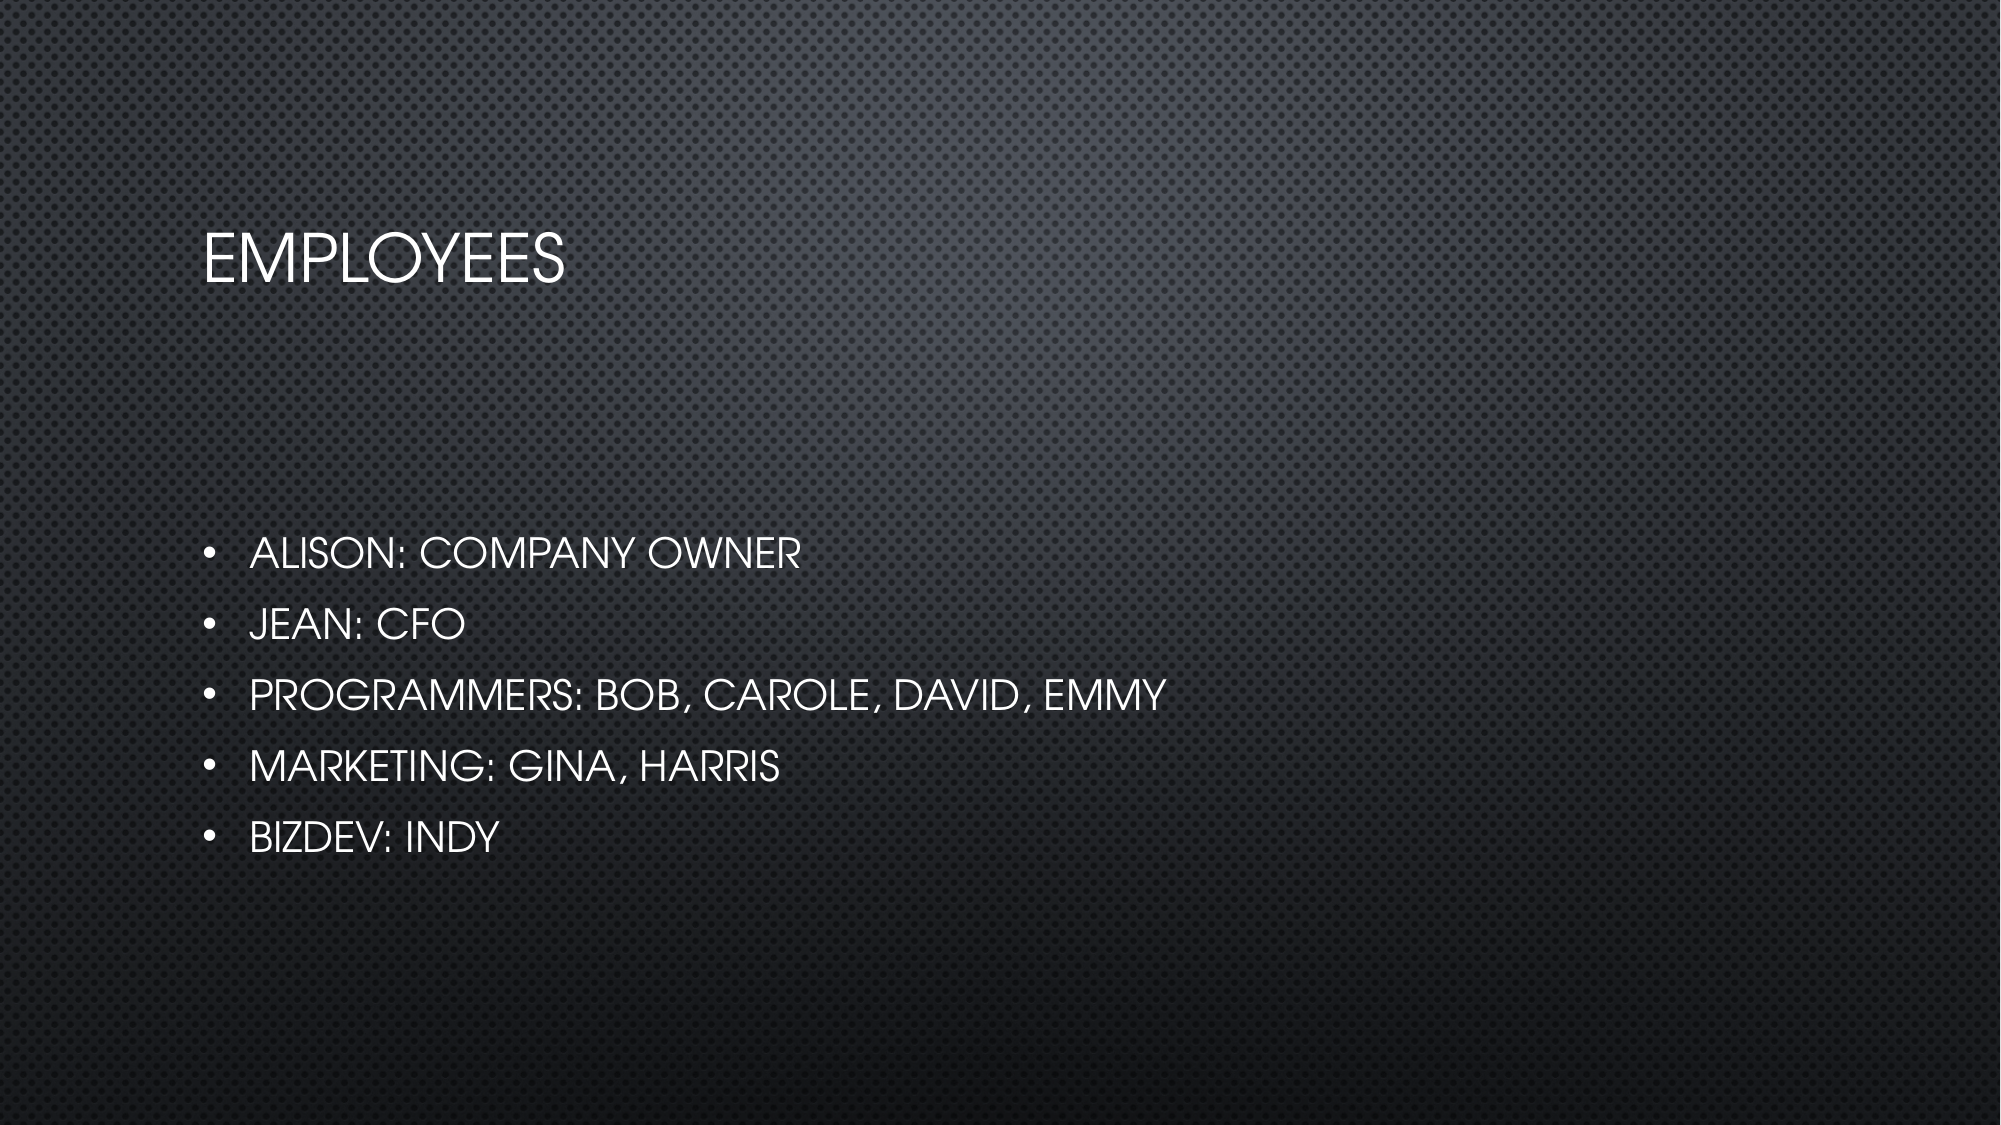

# Employees
Alison: Company Owner
Jean: CFO
Programmers: Bob, Carole, David, Emmy
Marketing: Gina, Harris
BizDev: Indy